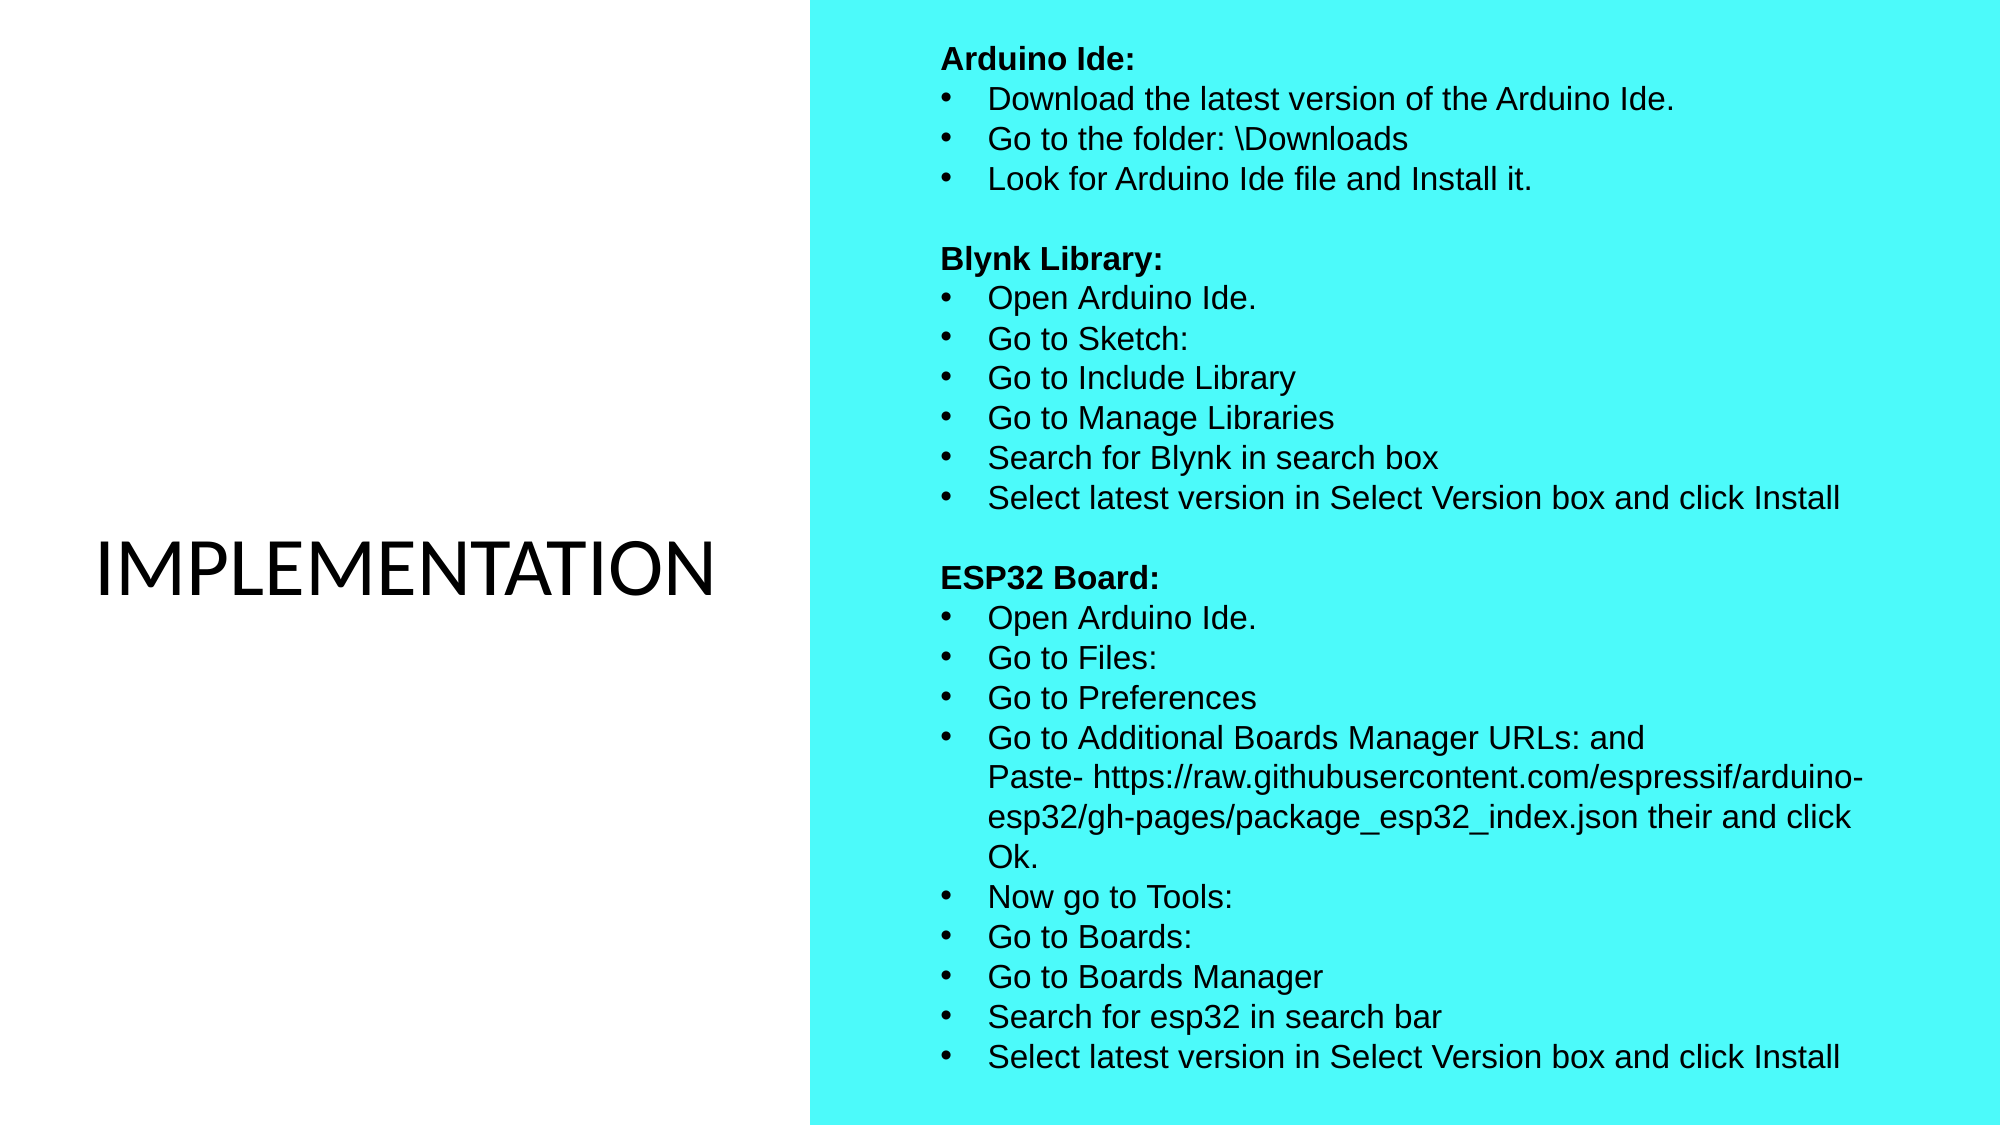

Arduino Ide:
Download the latest version of the Arduino Ide.
Go to the folder: \Downloads
Look for Arduino Ide file and Install it.

Blynk Library:
Open Arduino Ide.
Go to Sketch:
Go to Include Library
Go to Manage Libraries
Search for Blynk in search box
Select latest version in Select Version box and click Install

ESP32 Board:
Open Arduino Ide.
Go to Files:
Go to Preferences
Go to Additional Boards Manager URLs: and Paste- https://raw.githubusercontent.com/espressif/arduino-esp32/gh-pages/package_esp32_index.json their and click Ok.
Now go to Tools:
Go to Boards:
Go to Boards Manager
Search for esp32 in search bar
Select latest version in Select Version box and click Install

IMPLEMENTATION